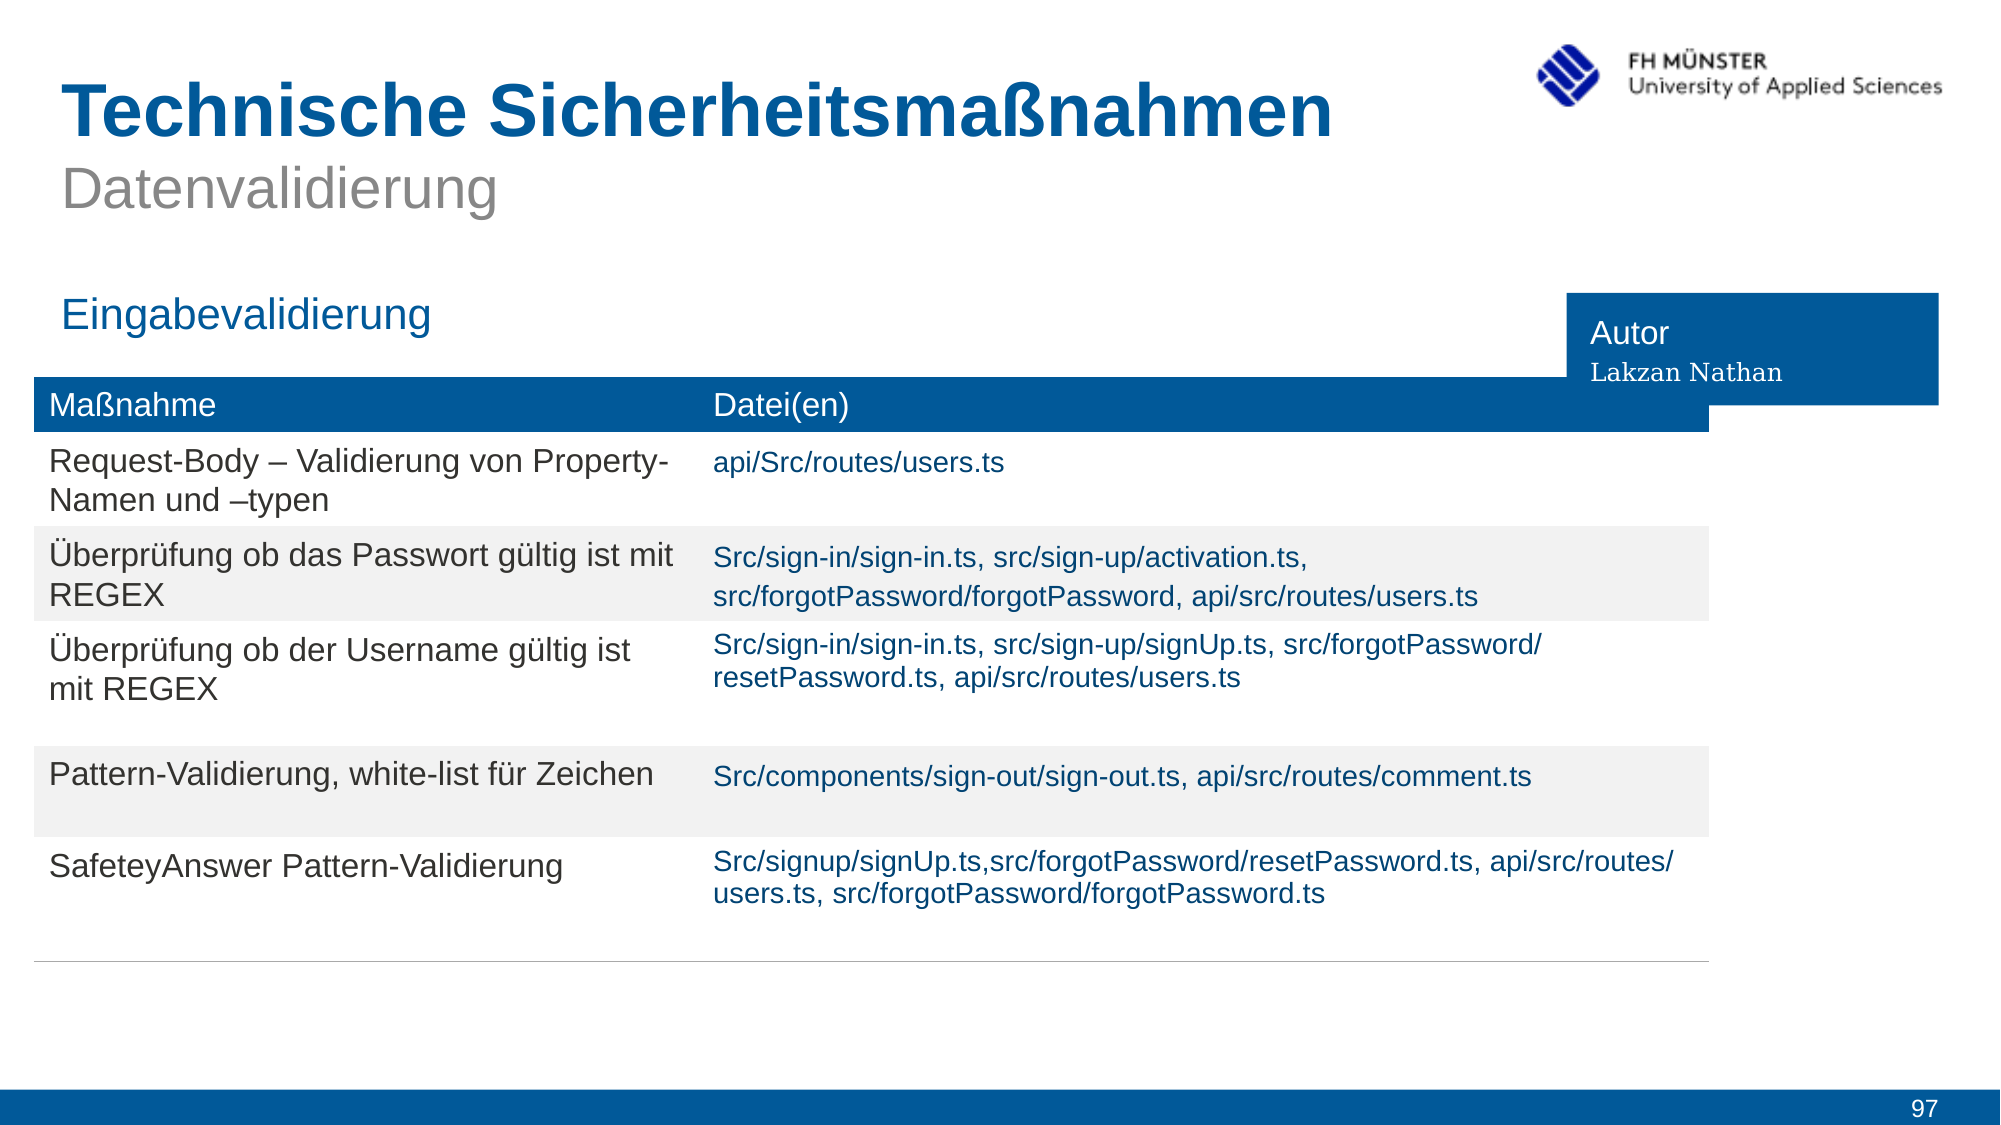

# Technische Sicherheitsmaßnahmen
Datenvalidierung
Eingabevalidierung

Autor
Lakzan Nathan
| Maßnahme | Datei(en) |
| --- | --- |
| Request-Body – Validierung von Property-Namen und –typen | api/Src/routes/users.ts |
| Überprüfung ob das Passwort gültig ist mit REGEX | Src/sign-in/sign-in.ts, src/sign-up/activation.ts, src/forgotPassword/forgotPassword, api/src/routes/users.ts |
| Überprüfung ob der Username gültig ist mit REGEX | Src/sign-in/sign-in.ts, src/sign-up/signUp.ts, src/forgotPassword/resetPassword.ts, api/src/routes/users.ts |
| Pattern-Validierung, white-list für Zeichen | Src/components/sign-out/sign-out.ts, api/src/routes/comment.ts |
| SafeteyAnswer Pattern-Validierung | Src/signup/signUp.ts,src/forgotPassword/resetPassword.ts, api/src/routes/users.ts, src/forgotPassword/forgotPassword.ts |